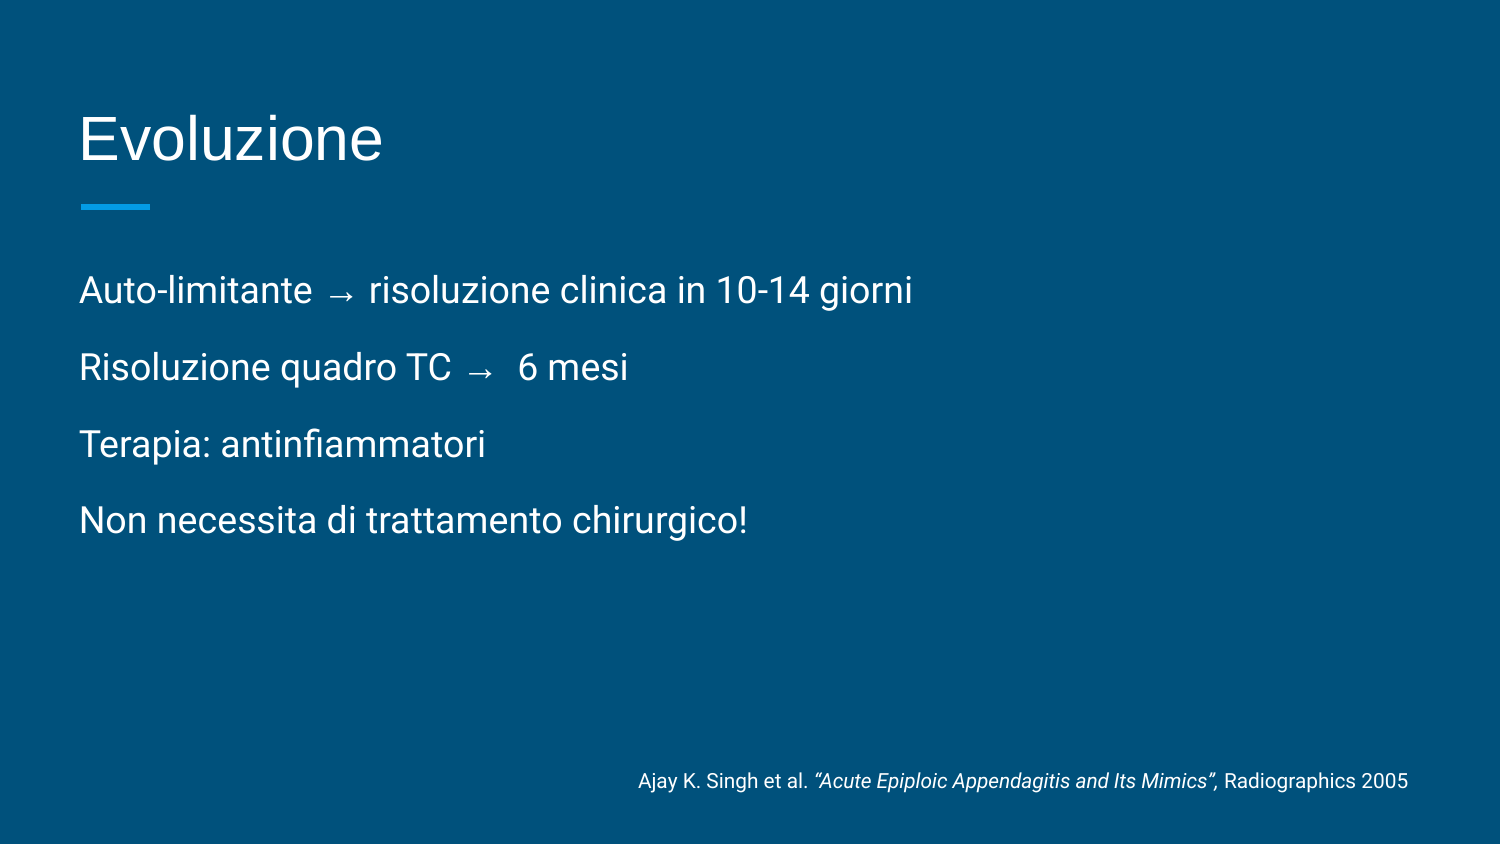

# Evoluzione
Auto-limitante → risoluzione clinica in 10-14 giorni
Risoluzione quadro TC →  6 mesi
Terapia: antinfiammatori
Non necessita di trattamento chirurgico!

Ajay K. Singh et al. “Acute Epiploic Appendagitis and Its Mimics”, Radiographics 2005